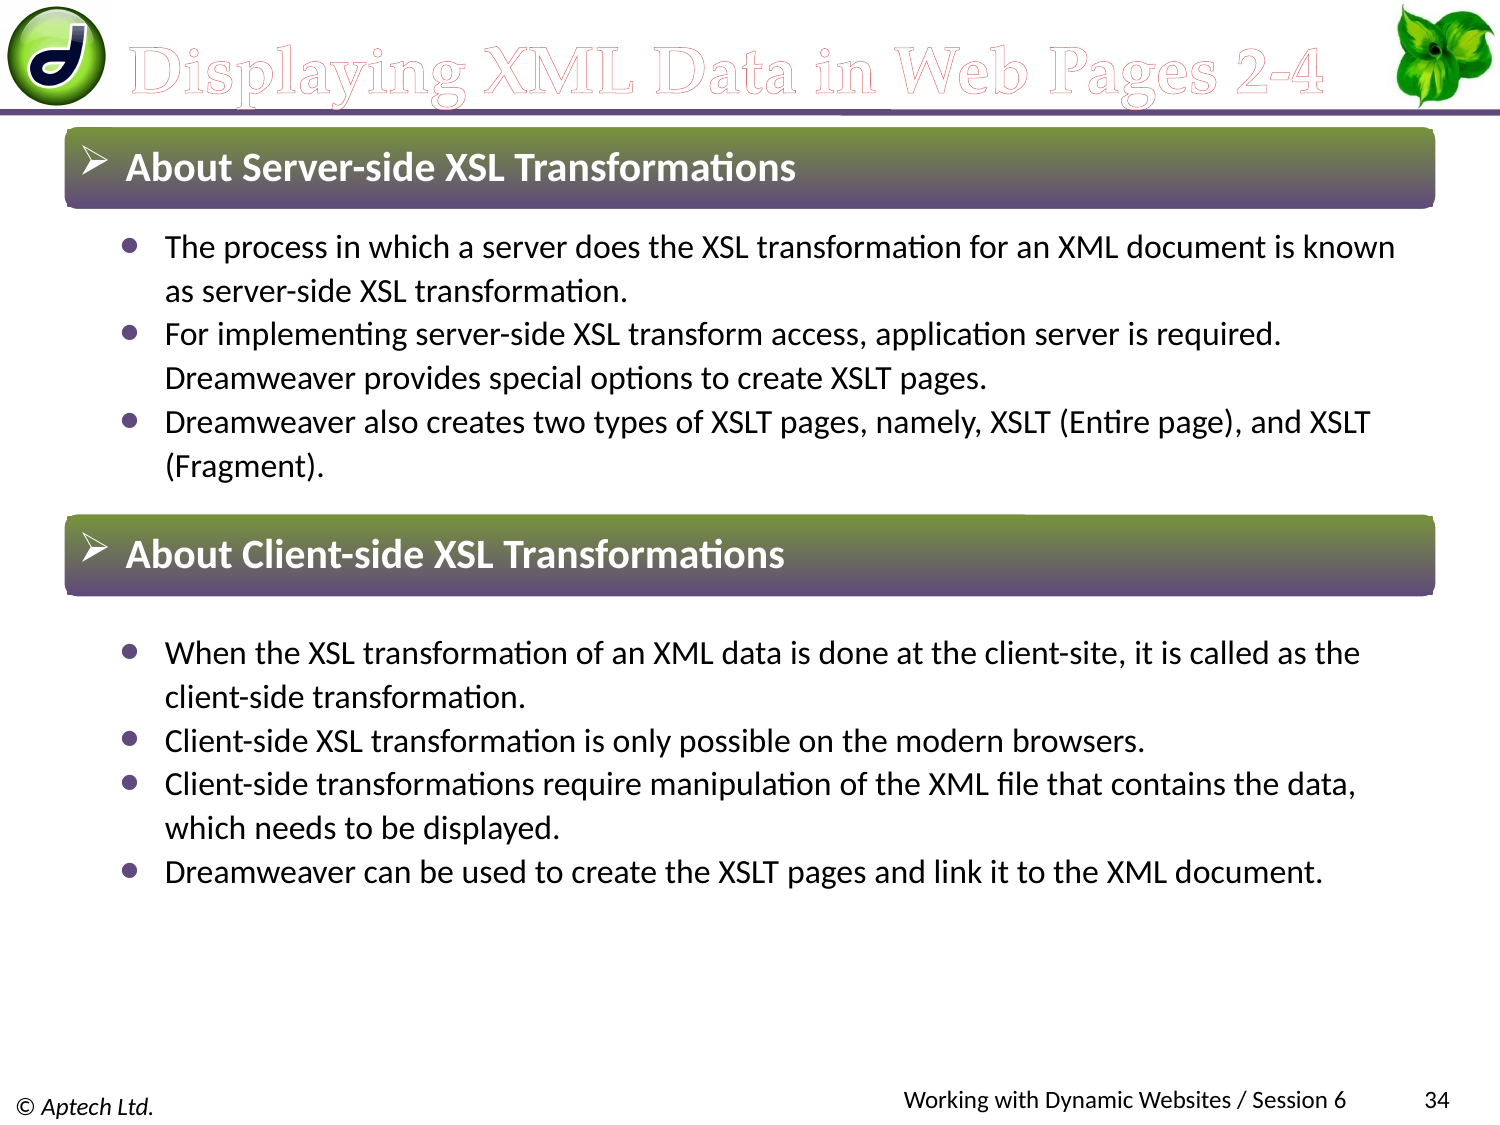

# Displaying XML Data in Web Pages 2-4

 About Server-side XSL Transformations
The process in which a server does the XSL transformation for an XML document is known as server-side XSL transformation.
For implementing server-side XSL transform access, application server is required. Dreamweaver provides special options to create XSLT pages.
Dreamweaver also creates two types of XSLT pages, namely, XSLT (Entire page), and XSLT (Fragment).

 About Client-side XSL Transformations
When the XSL transformation of an XML data is done at the client-site, it is called as the client-side transformation.
Client-side XSL transformation is only possible on the modern browsers.
Client-side transformations require manipulation of the XML file that contains the data, which needs to be displayed.
Dreamweaver can be used to create the XSLT pages and link it to the XML document.
Working with Dynamic Websites / Session 6
34